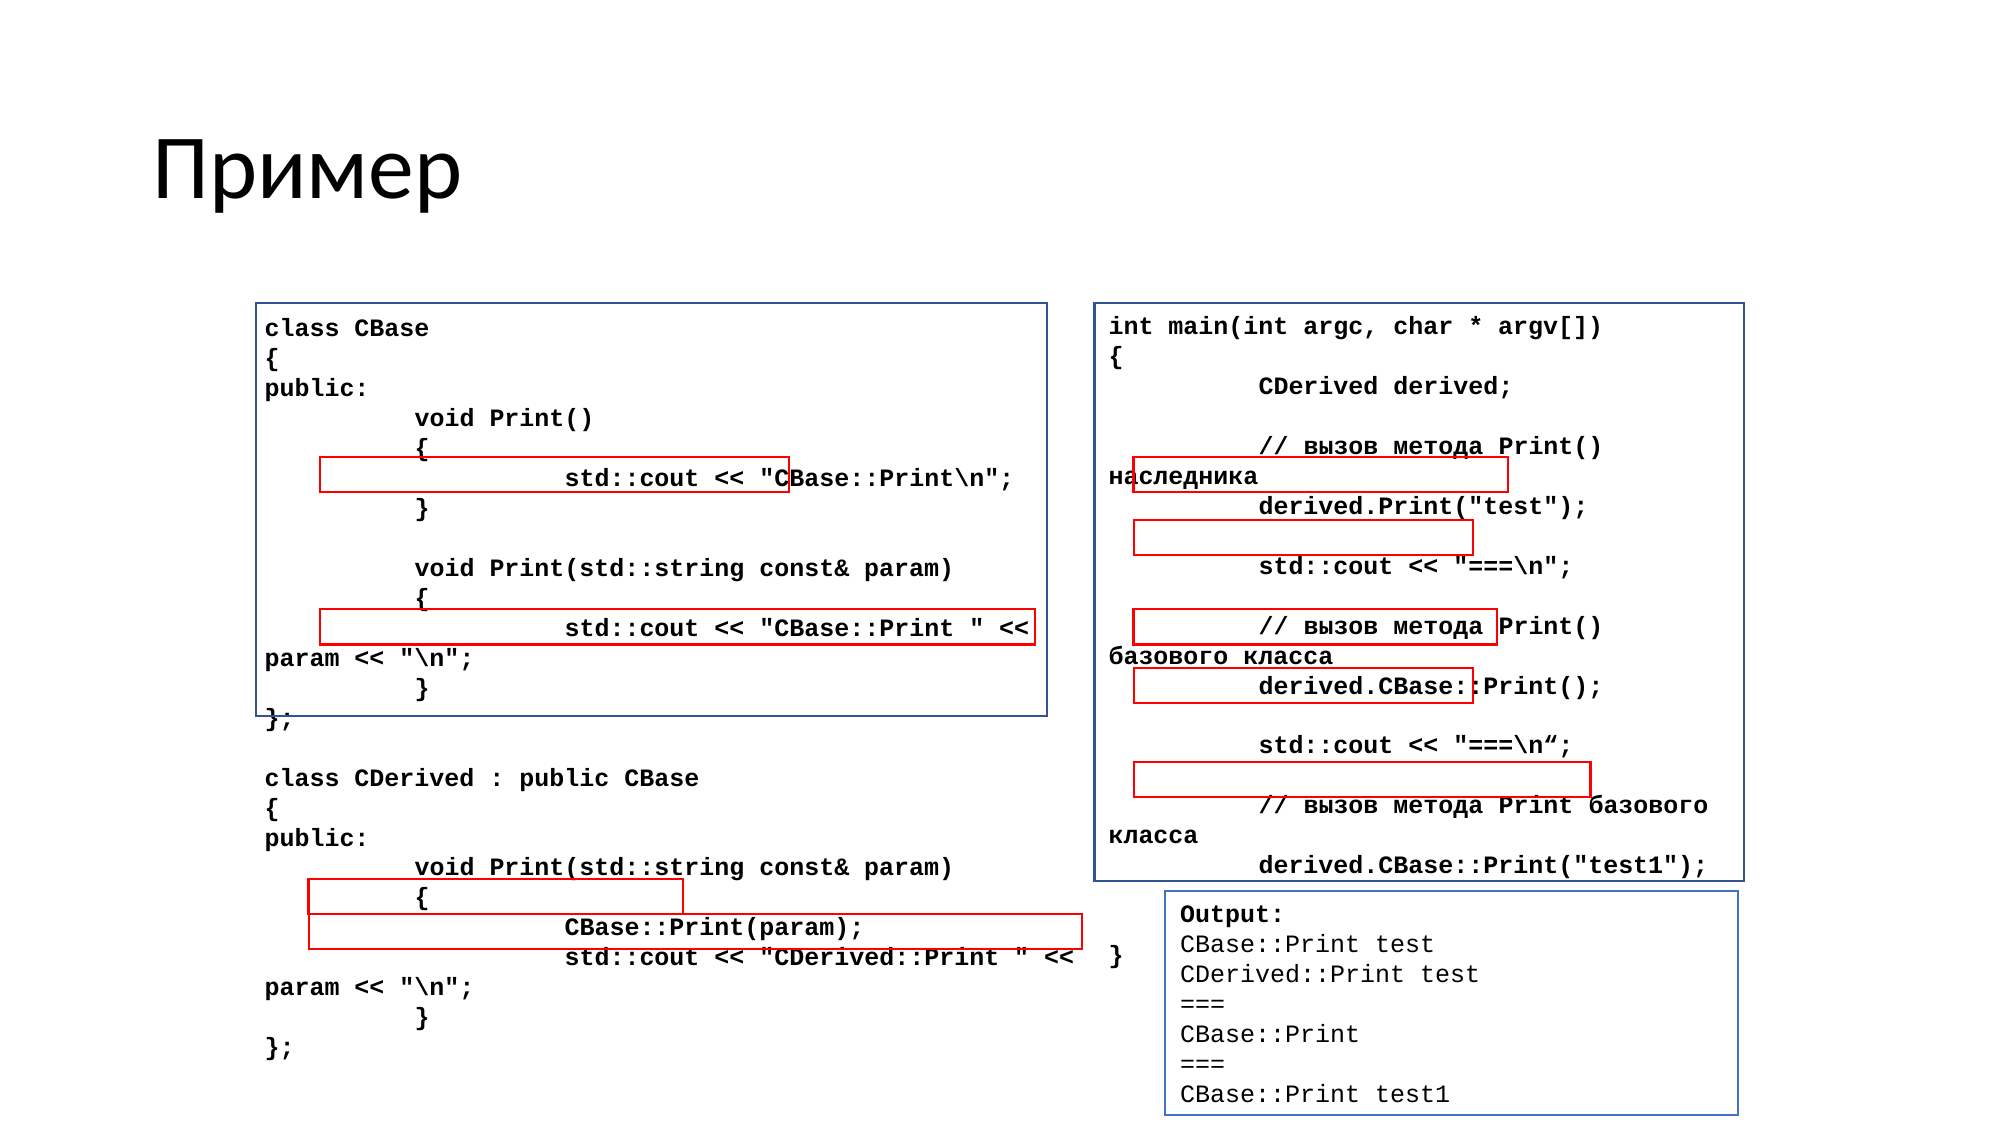

# Пример
int main(int argc, char * argv[])
{
	CDerived derived;

	// вызов метода Print() наследника
	derived.Print("test");

	std::cout << "===\n";

	// вызов метода Print() базового класса
	derived.CBase::Print();

	std::cout << "===\n“;

	// вызов метода Print базового класса
	derived.CBase::Print("test1");

	return 0;
}

class CBase
{
public:
	void Print()
	{
		std::cout << "CBase::Print\n";
	}

	void Print(std::string const& param)
	{
		std::cout << "CBase::Print " << param << "\n";
	}
};

class CDerived : public CBase
{
public:
	void Print(std::string const& param)
	{
		CBase::Print(param);
		std::cout << "CDerived::Print " << param << "\n";
	}
};

Output:
CBase::Print test
CDerived::Print test
===
CBase::Print
===
CBase::Print test1